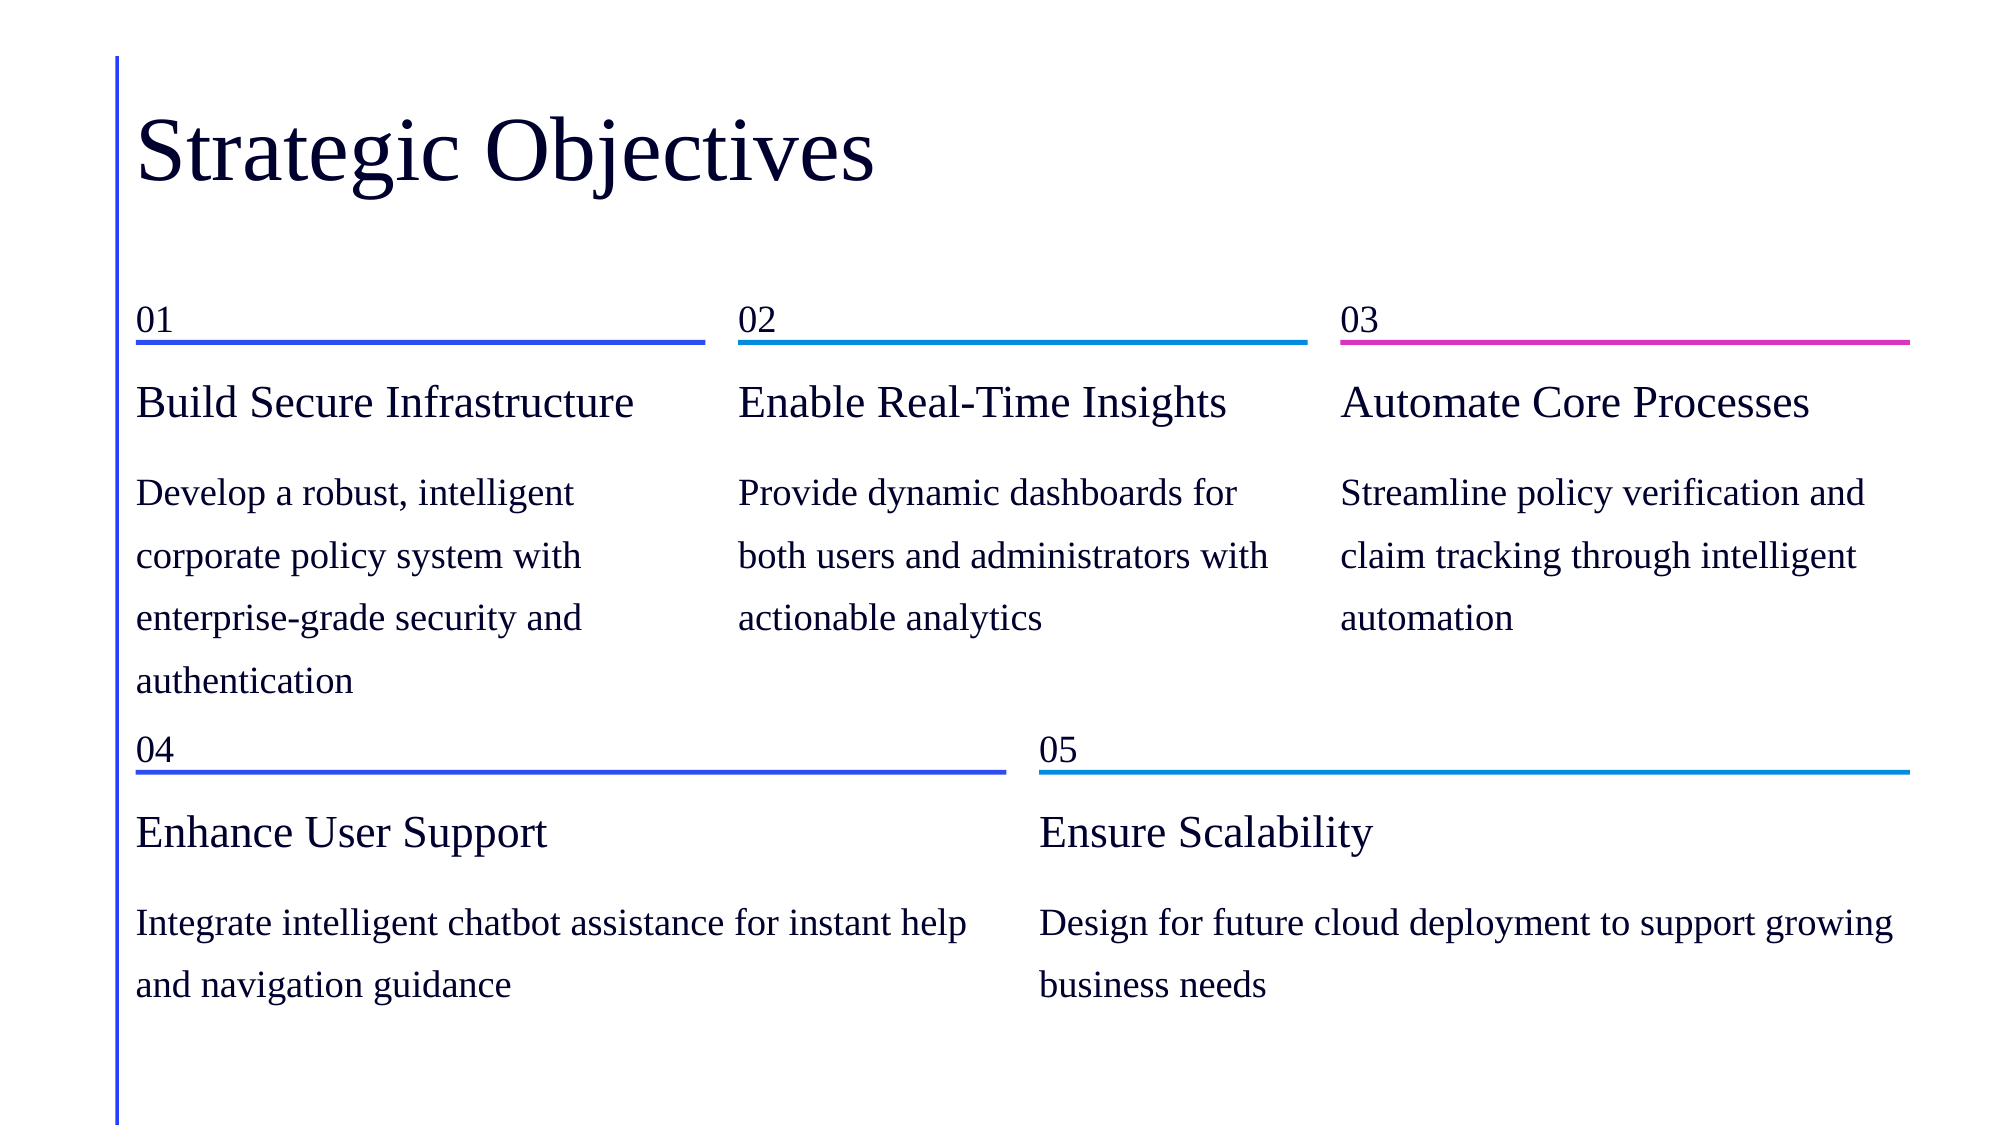

Strategic Objectives
01
02
03

Build Secure Infrastructure
Enable Real-Time Insights
Automate Core Processes
Develop a robust, intelligent corporate policy system with enterprise-grade security and authentication
Provide dynamic dashboards for both users and administrators with actionable analytics
Streamline policy verification and claim tracking through intelligent automation
04
05

Enhance User Support
Ensure Scalability
Integrate intelligent chatbot assistance for instant help and navigation guidance
Design for future cloud deployment to support growing business needs